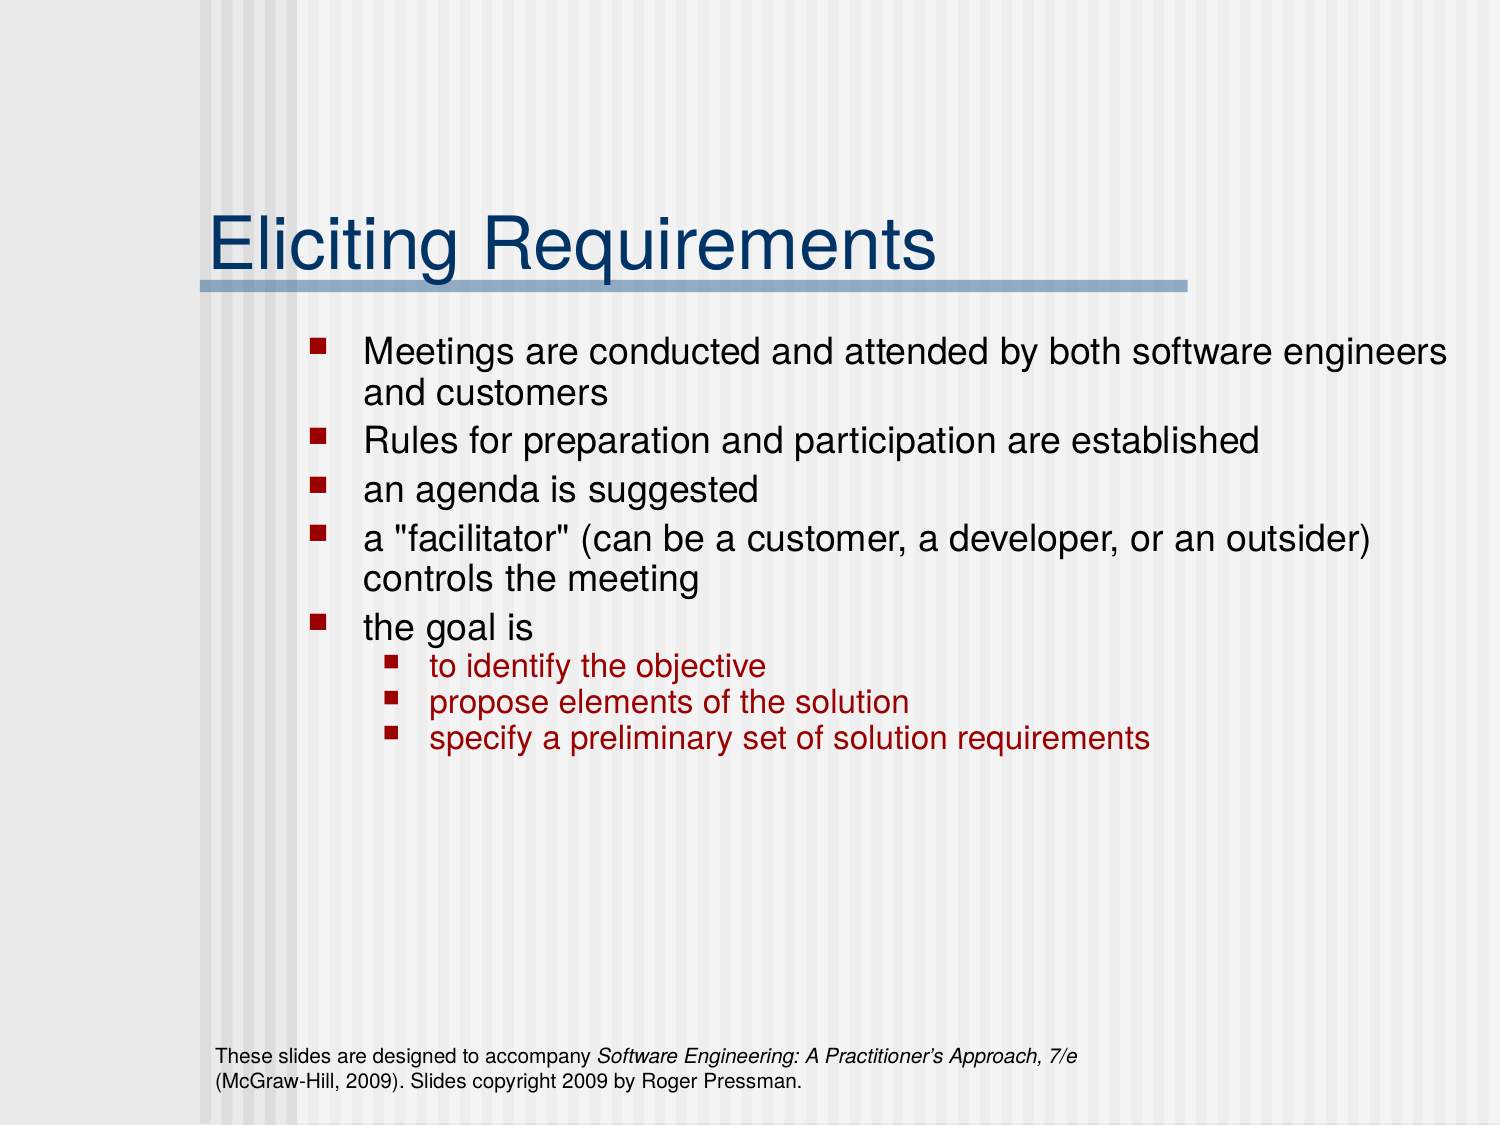

Eliciting Requirements
Meetings are conducted and attended by both software engineers and customers
Rules for preparation and participation are established
an agenda is suggested
a "facilitator" (can be a customer, a developer, or an outsider) controls the meeting
the goal is
to identify the objective
propose elements of the solution
specify a preliminary set of solution requirements
These slides are designed to accompany Software Engineering: A Practitioner’s Approach, 7/e (McGraw-Hill, 2009). Slides copyright 2009 by Roger Pressman.
8